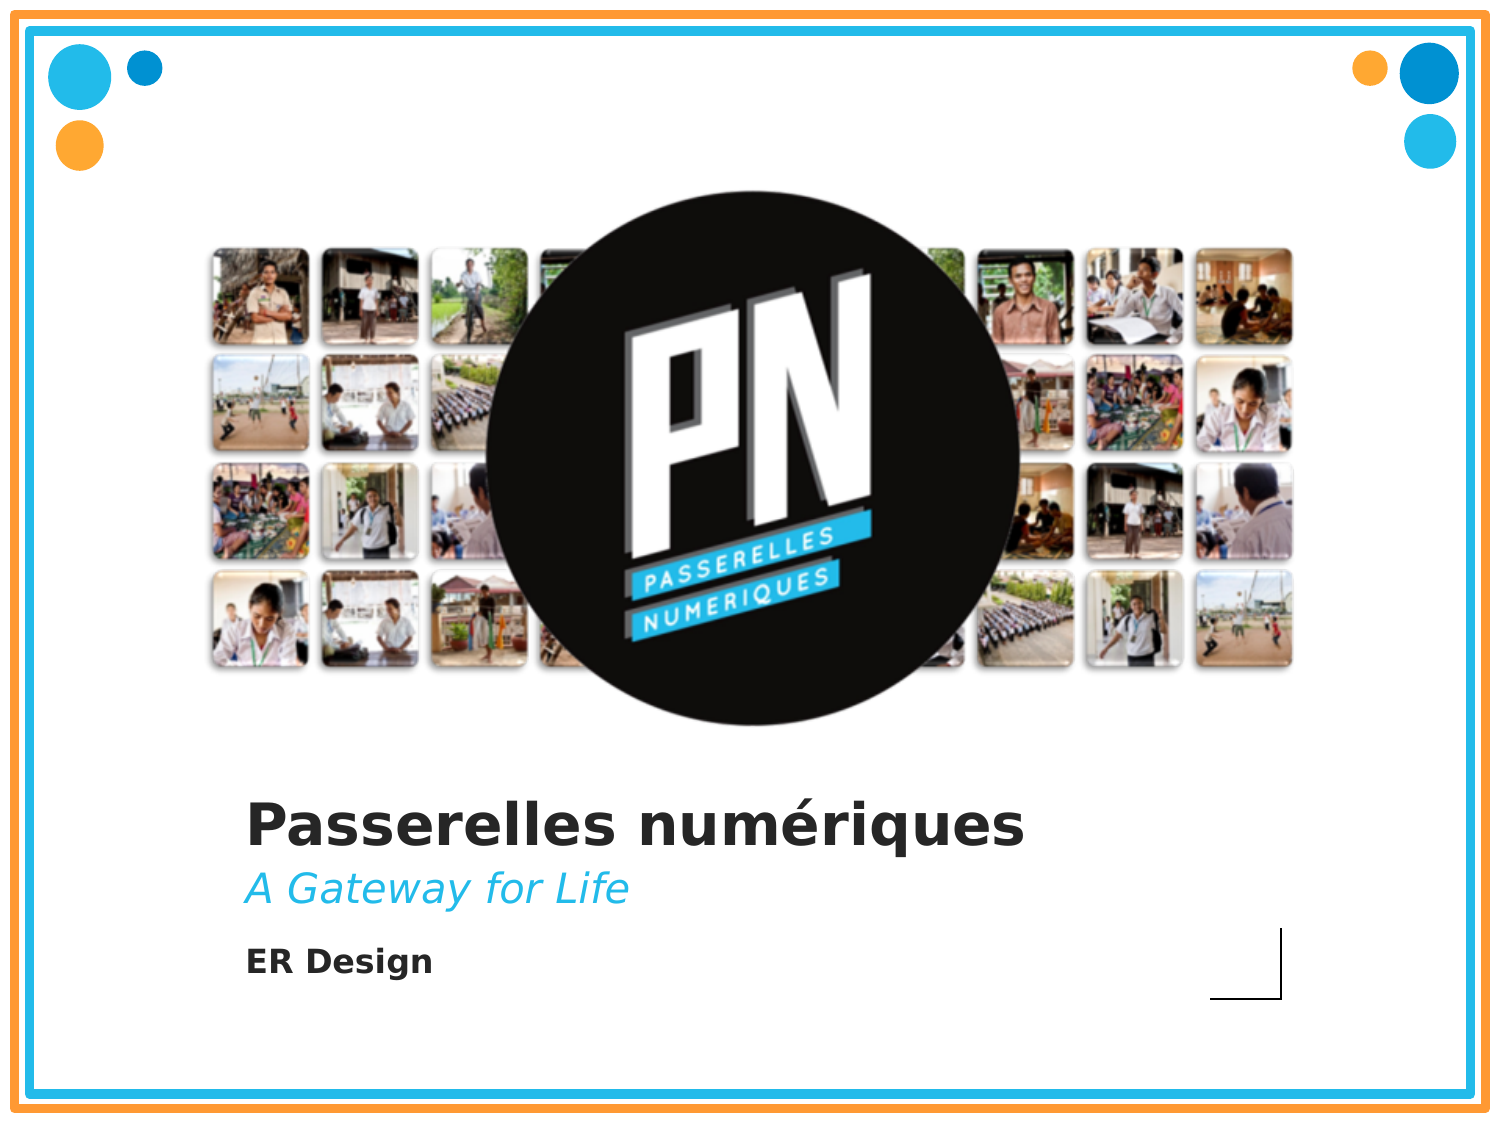

# Passerelles numériques
A Gateway for Life
ER Design